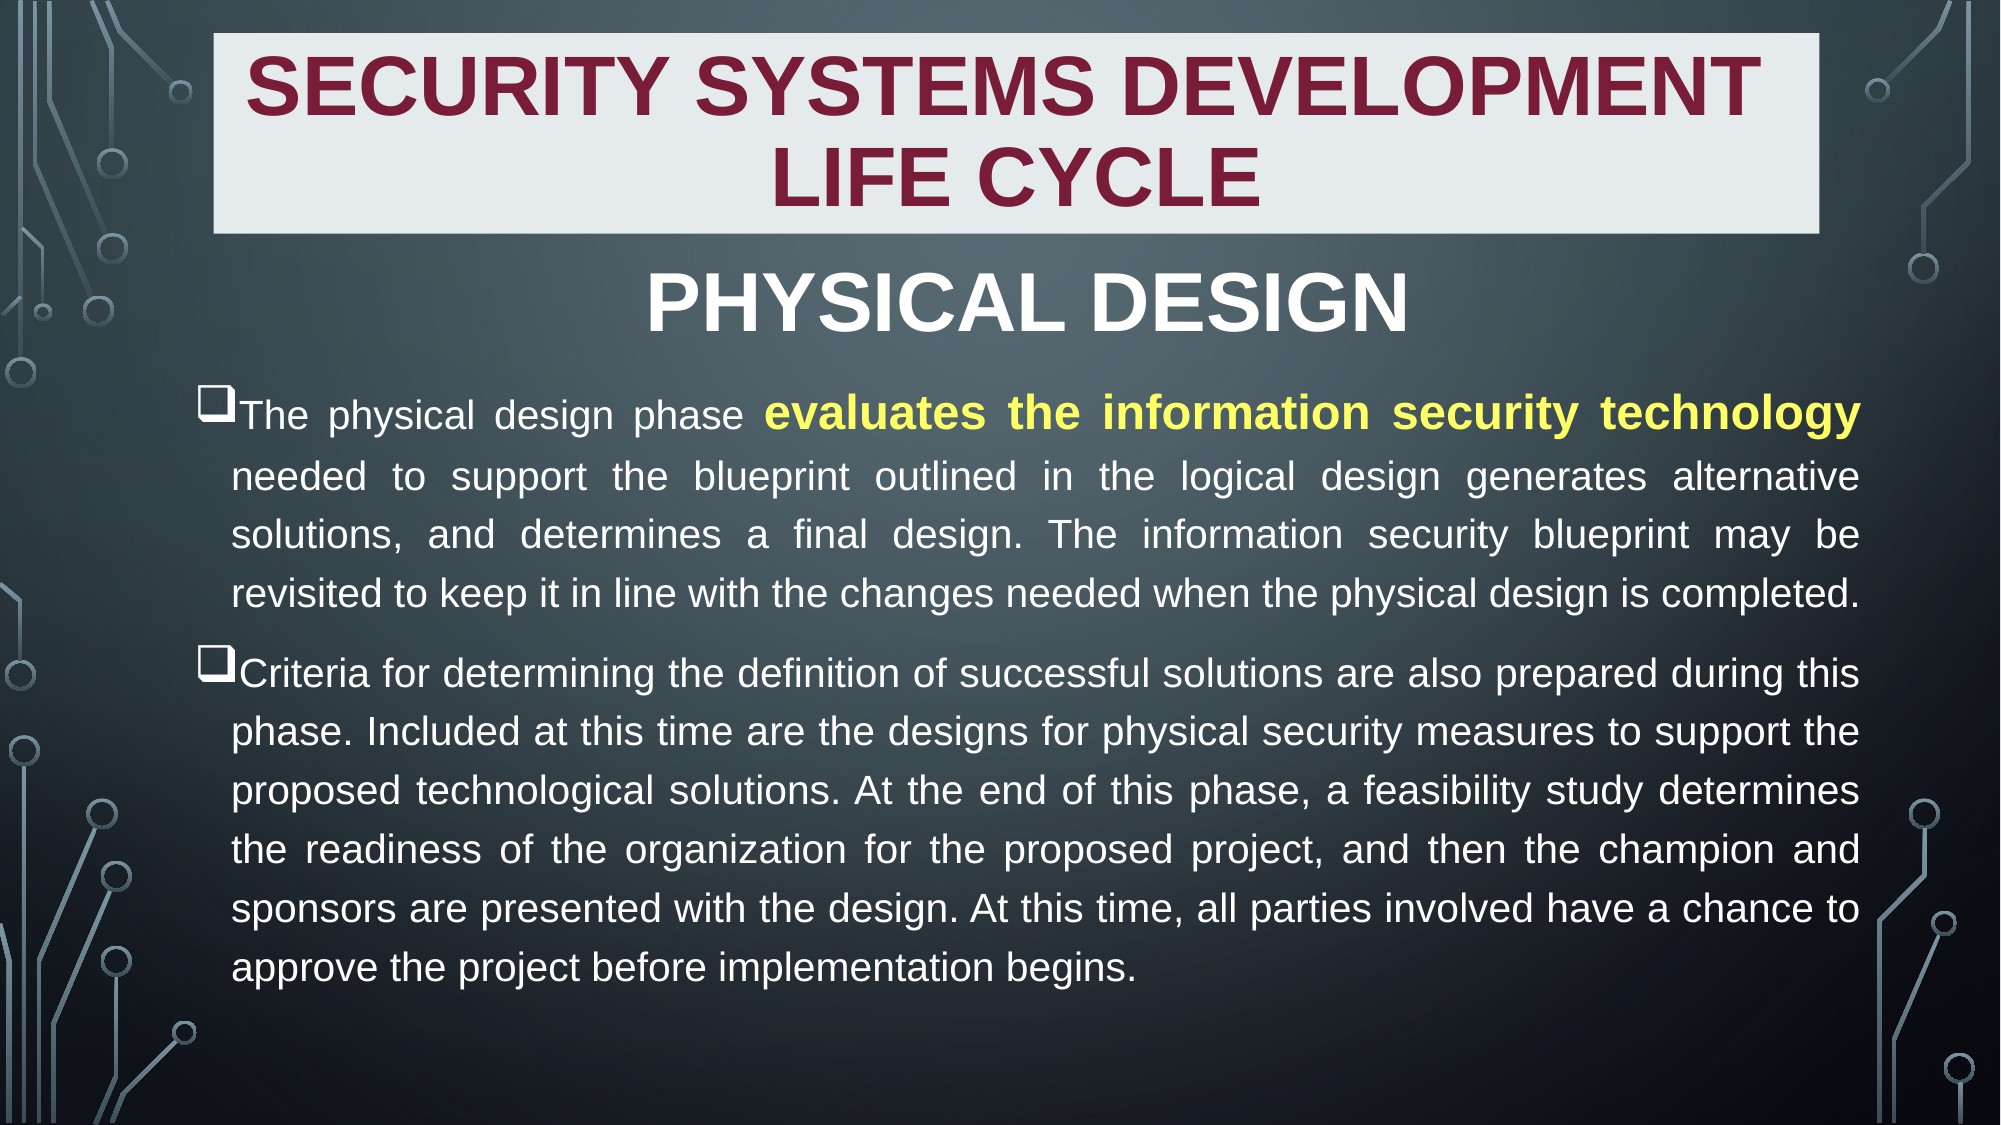

# security systems development life cycle
PHYSICAL DESIGN
The physical design phase evaluates the information security technology needed to support the blueprint outlined in the logical design generates alternative solutions, and determines a final design. The information security blueprint may be revisited to keep it in line with the changes needed when the physical design is completed.
Criteria for determining the definition of successful solutions are also prepared during this phase. Included at this time are the designs for physical security measures to support the proposed technological solutions. At the end of this phase, a feasibility study determines the readiness of the organization for the proposed project, and then the champion and sponsors are presented with the design. At this time, all parties involved have a chance to approve the project before implementation begins.